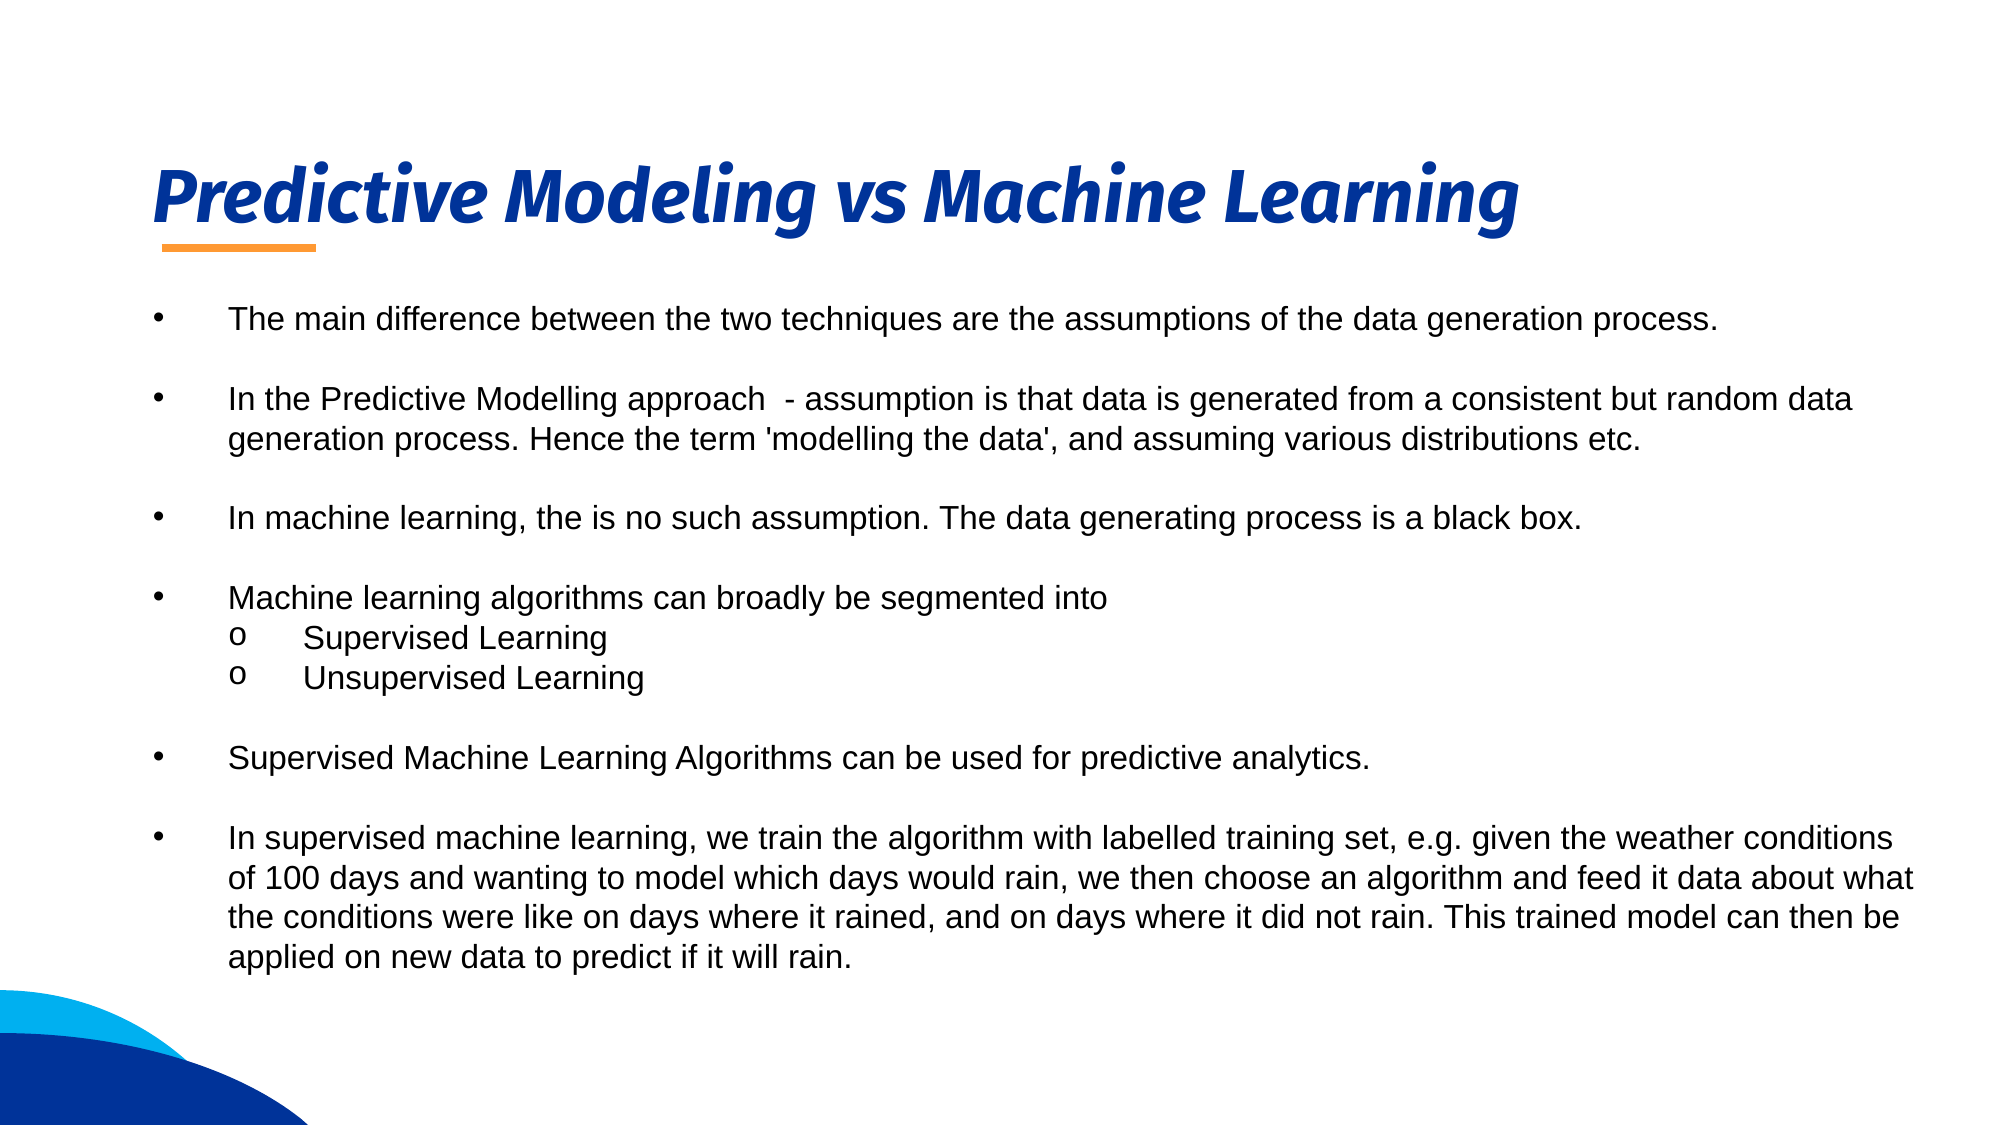

Predictive Modeling vs Machine Learning

The main difference between the two techniques are the assumptions of the data generation process.

In the Predictive Modelling approach  - assumption is that data is generated from a consistent but random data generation process. Hence the term 'modelling the data', and assuming various distributions etc.

   In machine learning, the is no such assumption. The data generating process is a black box.

Machine learning algorithms can broadly be segmented into
Supervised Learning
Unsupervised Learning

Supervised Machine Learning Algorithms can be used for predictive analytics.

In supervised machine learning, we train the algorithm with labelled training set, e.g. given the weather conditions of 100 days and wanting to model which days would rain, we then choose an algorithm and feed it data about what the conditions were like on days where it rained, and on days where it did not rain. This trained model can then be applied on new data to predict if it will rain.